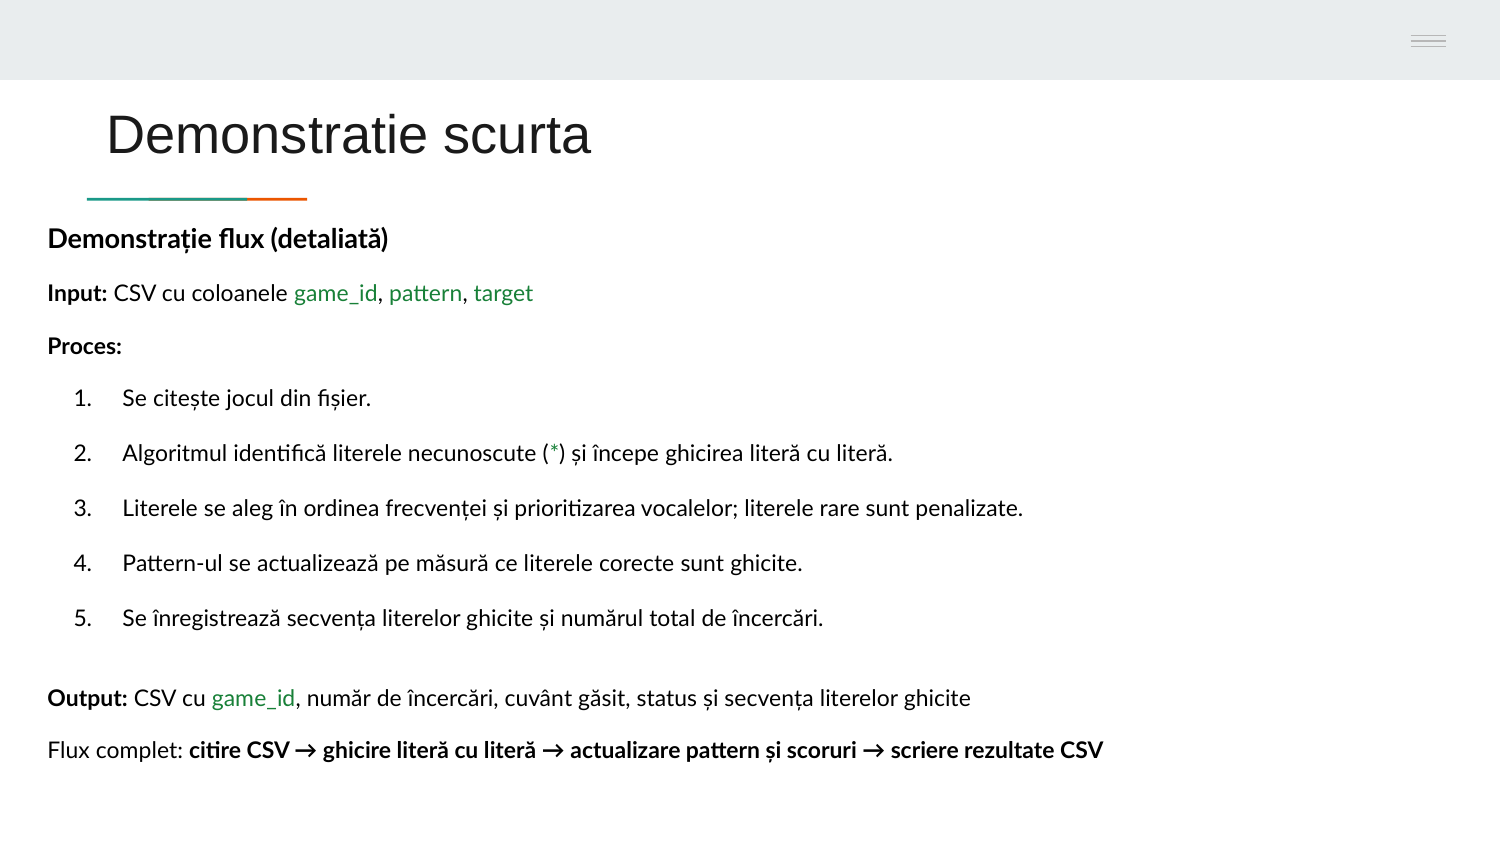

# Demonstratie scurta
Demonstrație flux (detaliată)
Input: CSV cu coloanele game_id, pattern, target
Proces:
Se citește jocul din fișier.
Algoritmul identifică literele necunoscute (*) și începe ghicirea literă cu literă.
Literele se aleg în ordinea frecvenței și prioritizarea vocalelor; literele rare sunt penalizate.
Pattern-ul se actualizează pe măsură ce literele corecte sunt ghicite.
Se înregistrează secvența literelor ghicite și numărul total de încercări.
Output: CSV cu game_id, număr de încercări, cuvânt găsit, status și secvența literelor ghicite
Flux complet: citire CSV → ghicire literă cu literă → actualizare pattern și scoruri → scriere rezultate CSV